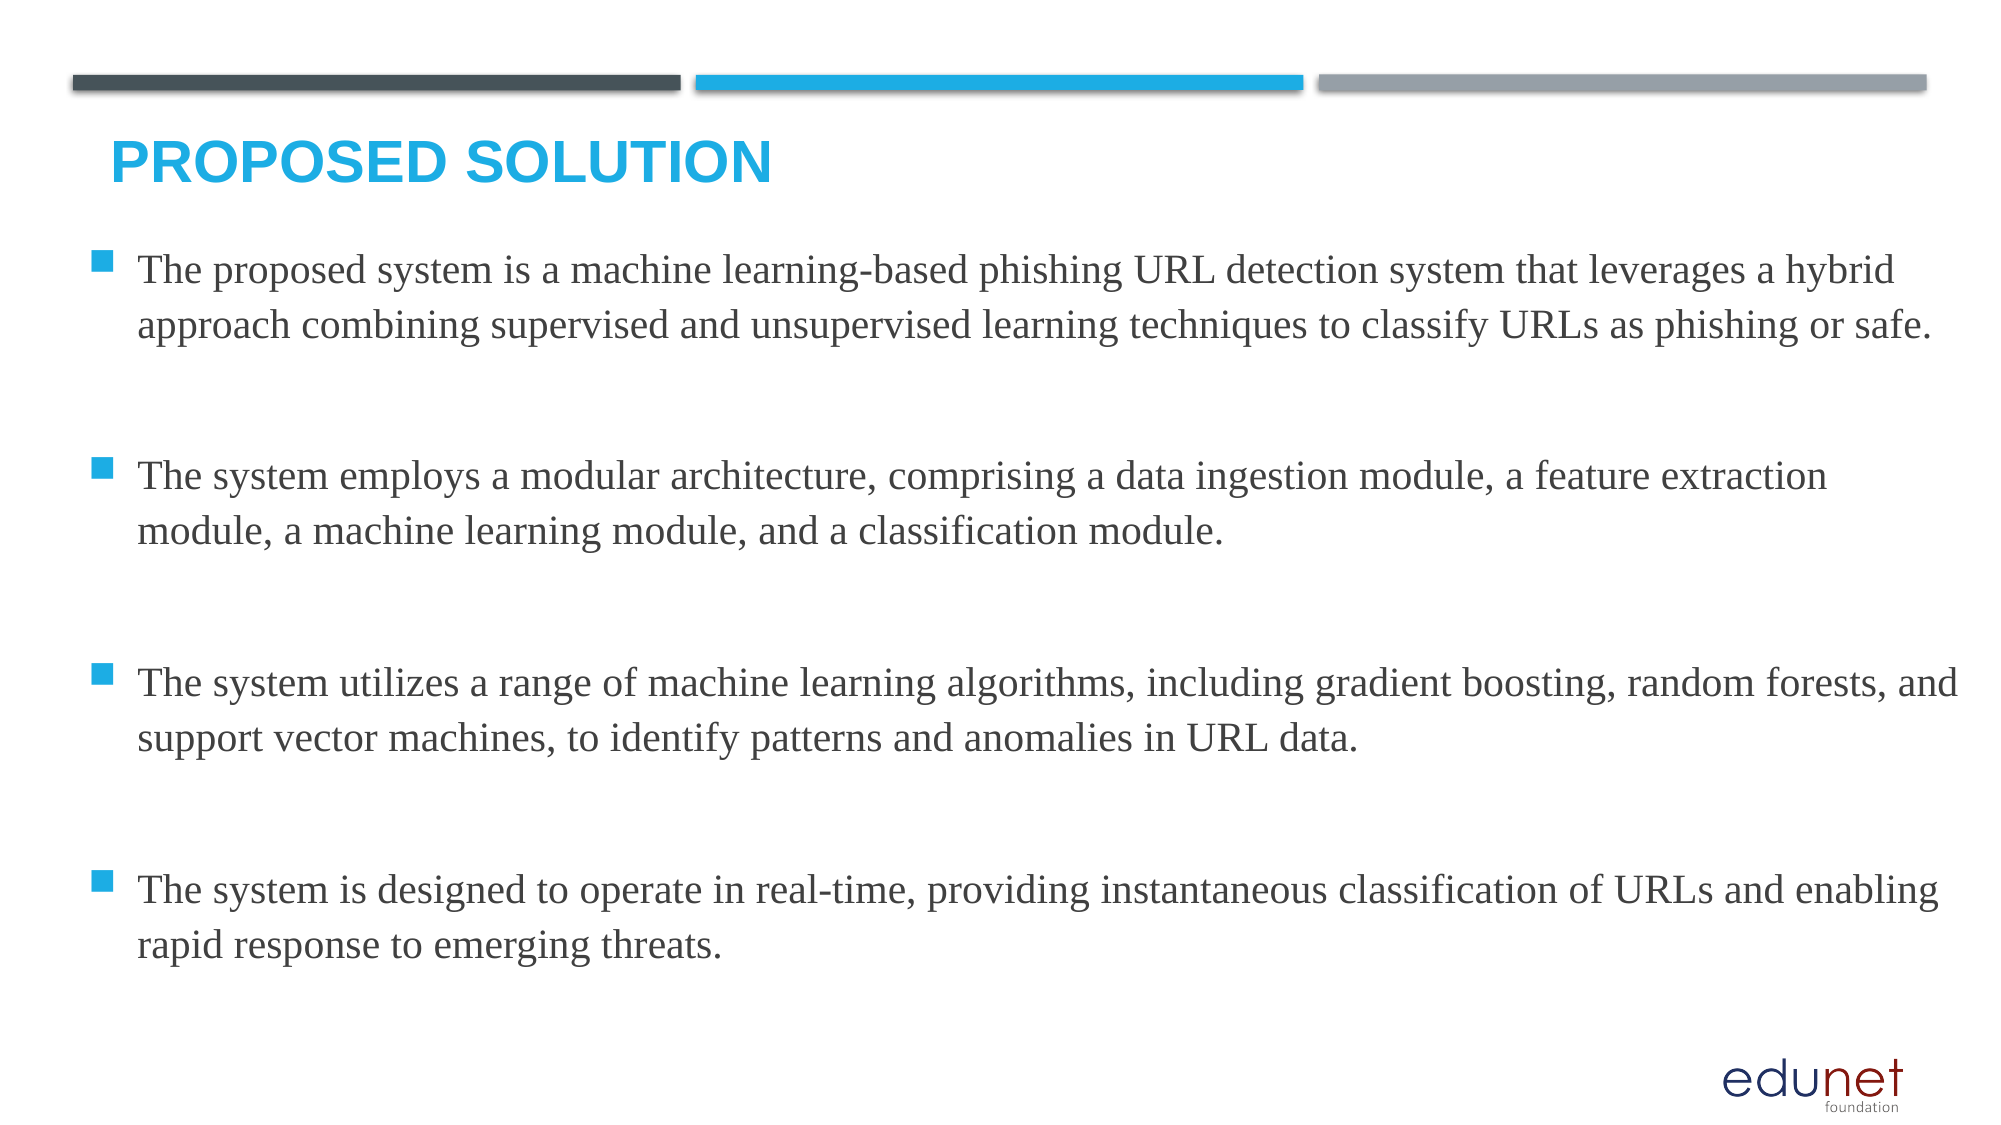

# Proposed Solution
The proposed system is a machine learning-based phishing URL detection system that leverages a hybrid approach combining supervised and unsupervised learning techniques to classify URLs as phishing or safe.

The system employs a modular architecture, comprising a data ingestion module, a feature extraction module, a machine learning module, and a classification module.

The system utilizes a range of machine learning algorithms, including gradient boosting, random forests, and support vector machines, to identify patterns and anomalies in URL data.

The system is designed to operate in real-time, providing instantaneous classification of URLs and enabling rapid response to emerging threats.